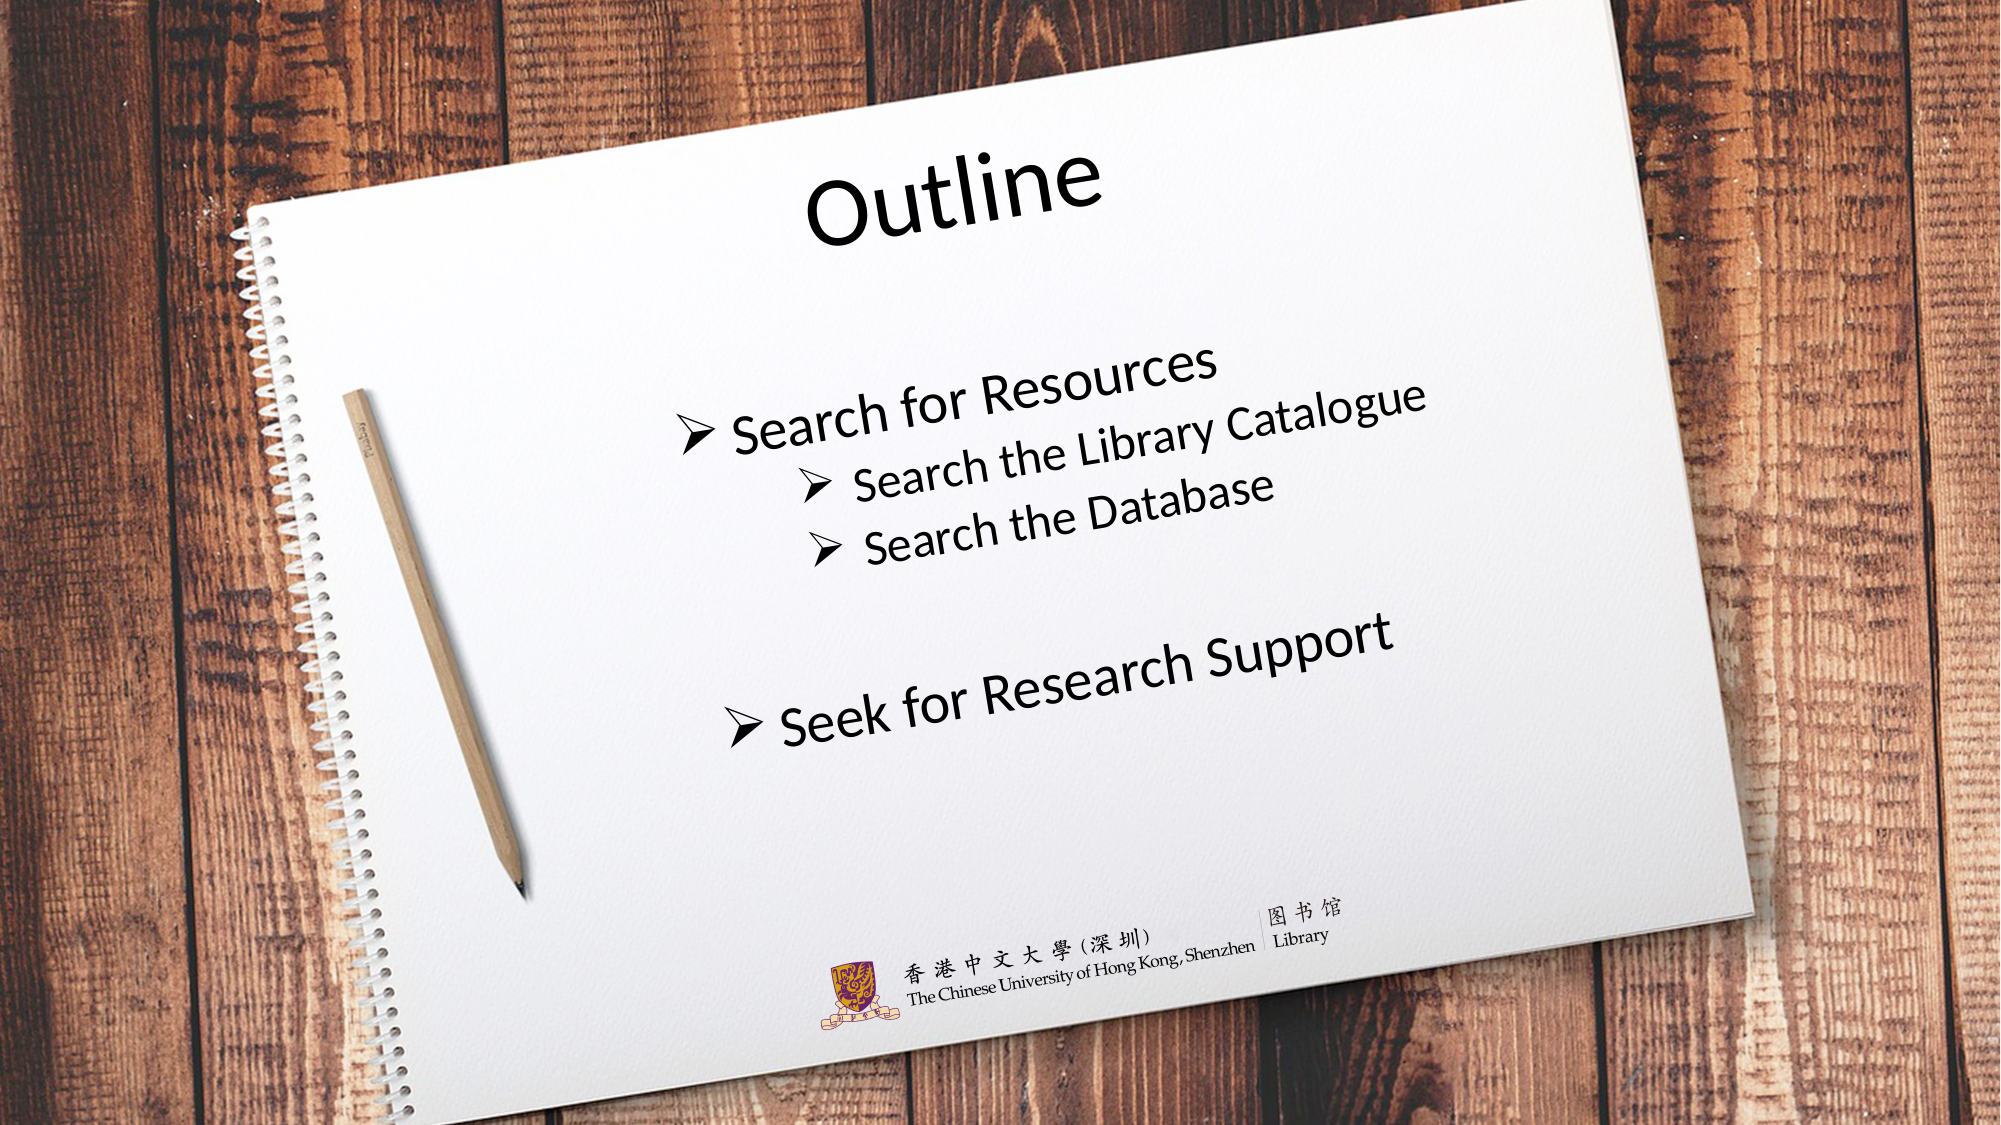

# Outline

Search for Resources
Search the Library Catalogue
Search the Database

Seek for Research Support